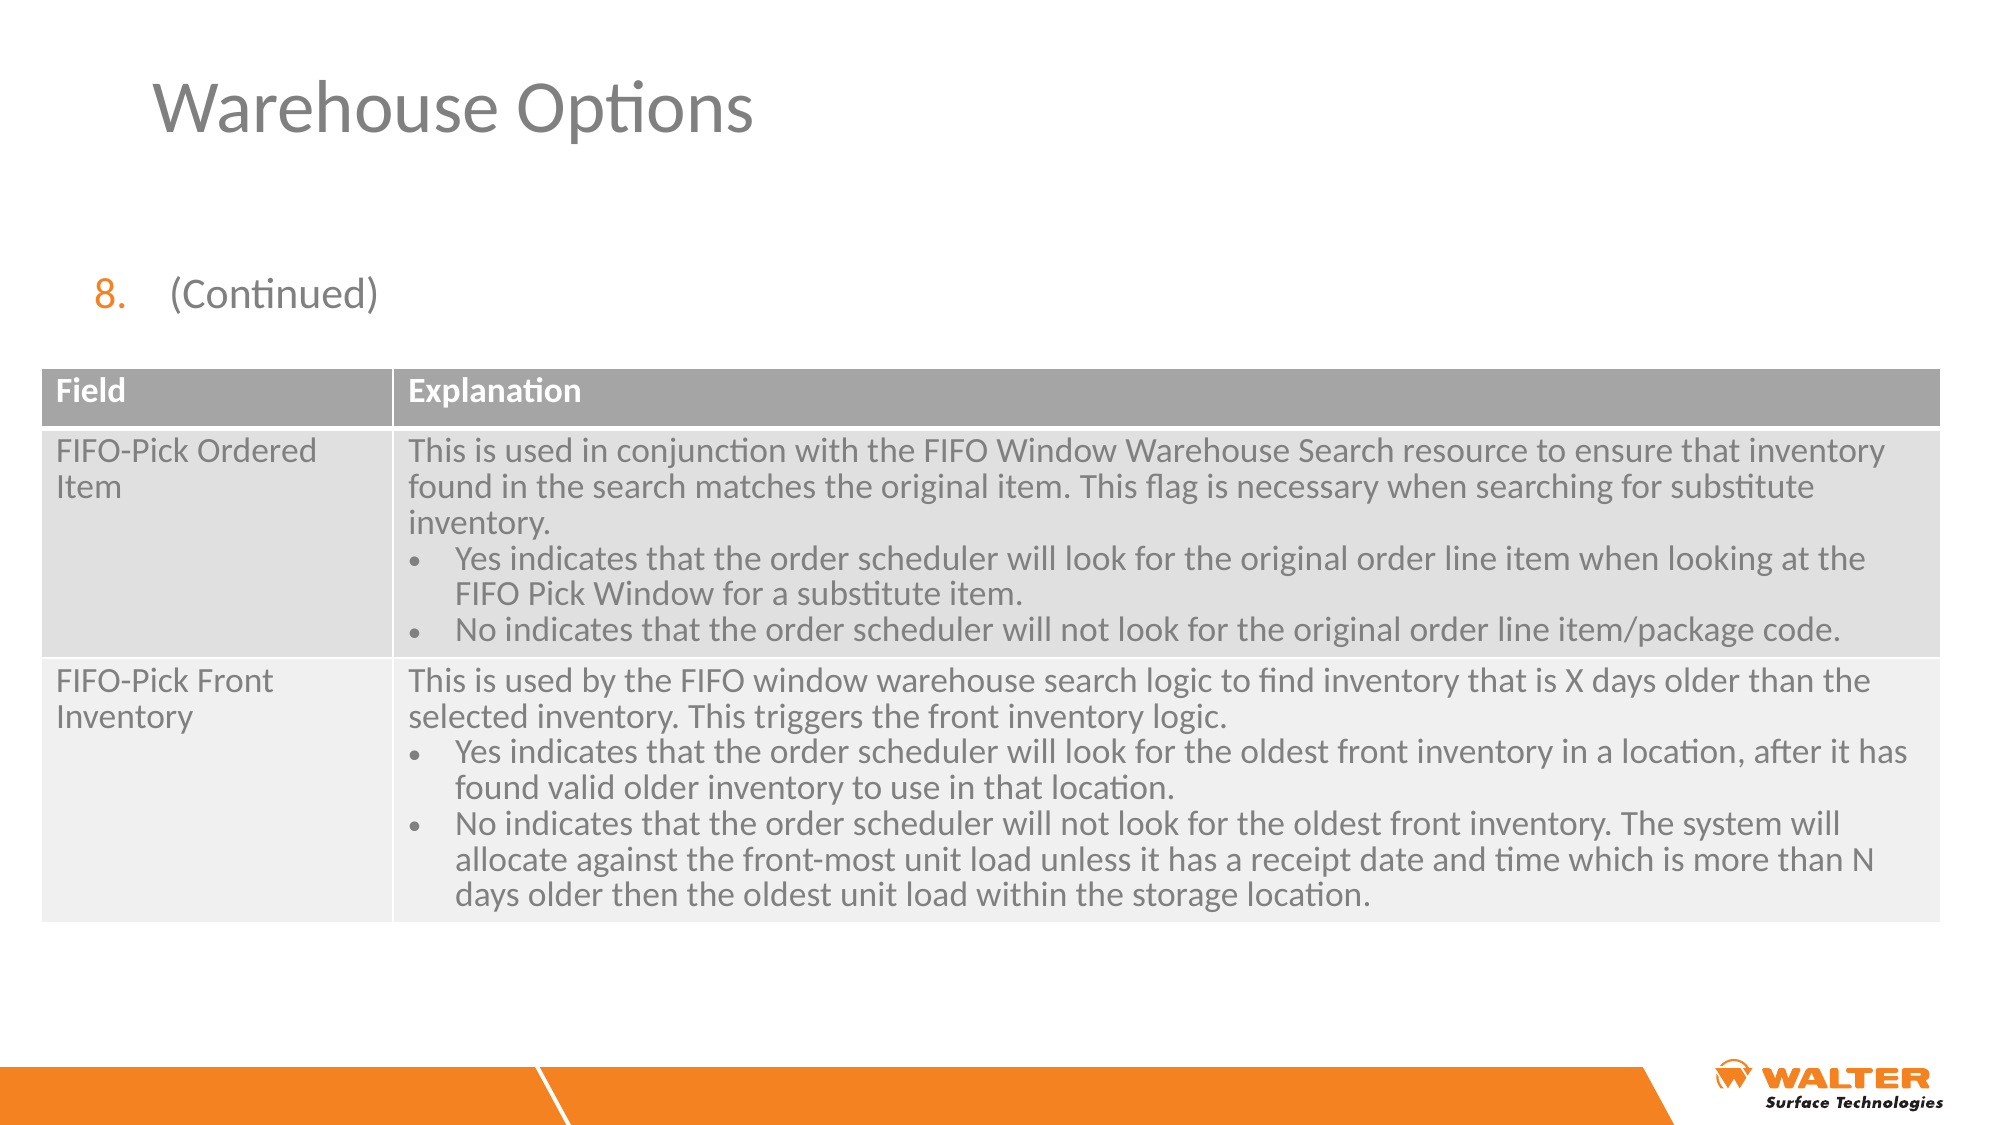

# Warehouse Options
(Continued)
| Field | Explanation |
| --- | --- |
| FIFO-Pick Ordered Item | This is used in conjunction with the FIFO Window Warehouse Search resource to ensure that inventory found in the search matches the original item. This flag is necessary when searching for substitute inventory. Yes indicates that the order scheduler will look for the original order line item when looking at the FIFO Pick Window for a substitute item. No indicates that the order scheduler will not look for the original order line item/package code. |
| FIFO-Pick Front Inventory | This is used by the FIFO window warehouse search logic to find inventory that is X days older than the selected inventory. This triggers the front inventory logic. Yes indicates that the order scheduler will look for the oldest front inventory in a location, after it has found valid older inventory to use in that location. No indicates that the order scheduler will not look for the oldest front inventory. The system will allocate against the front-most unit load unless it has a receipt date and time which is more than N days older then the oldest unit load within the storage location. |